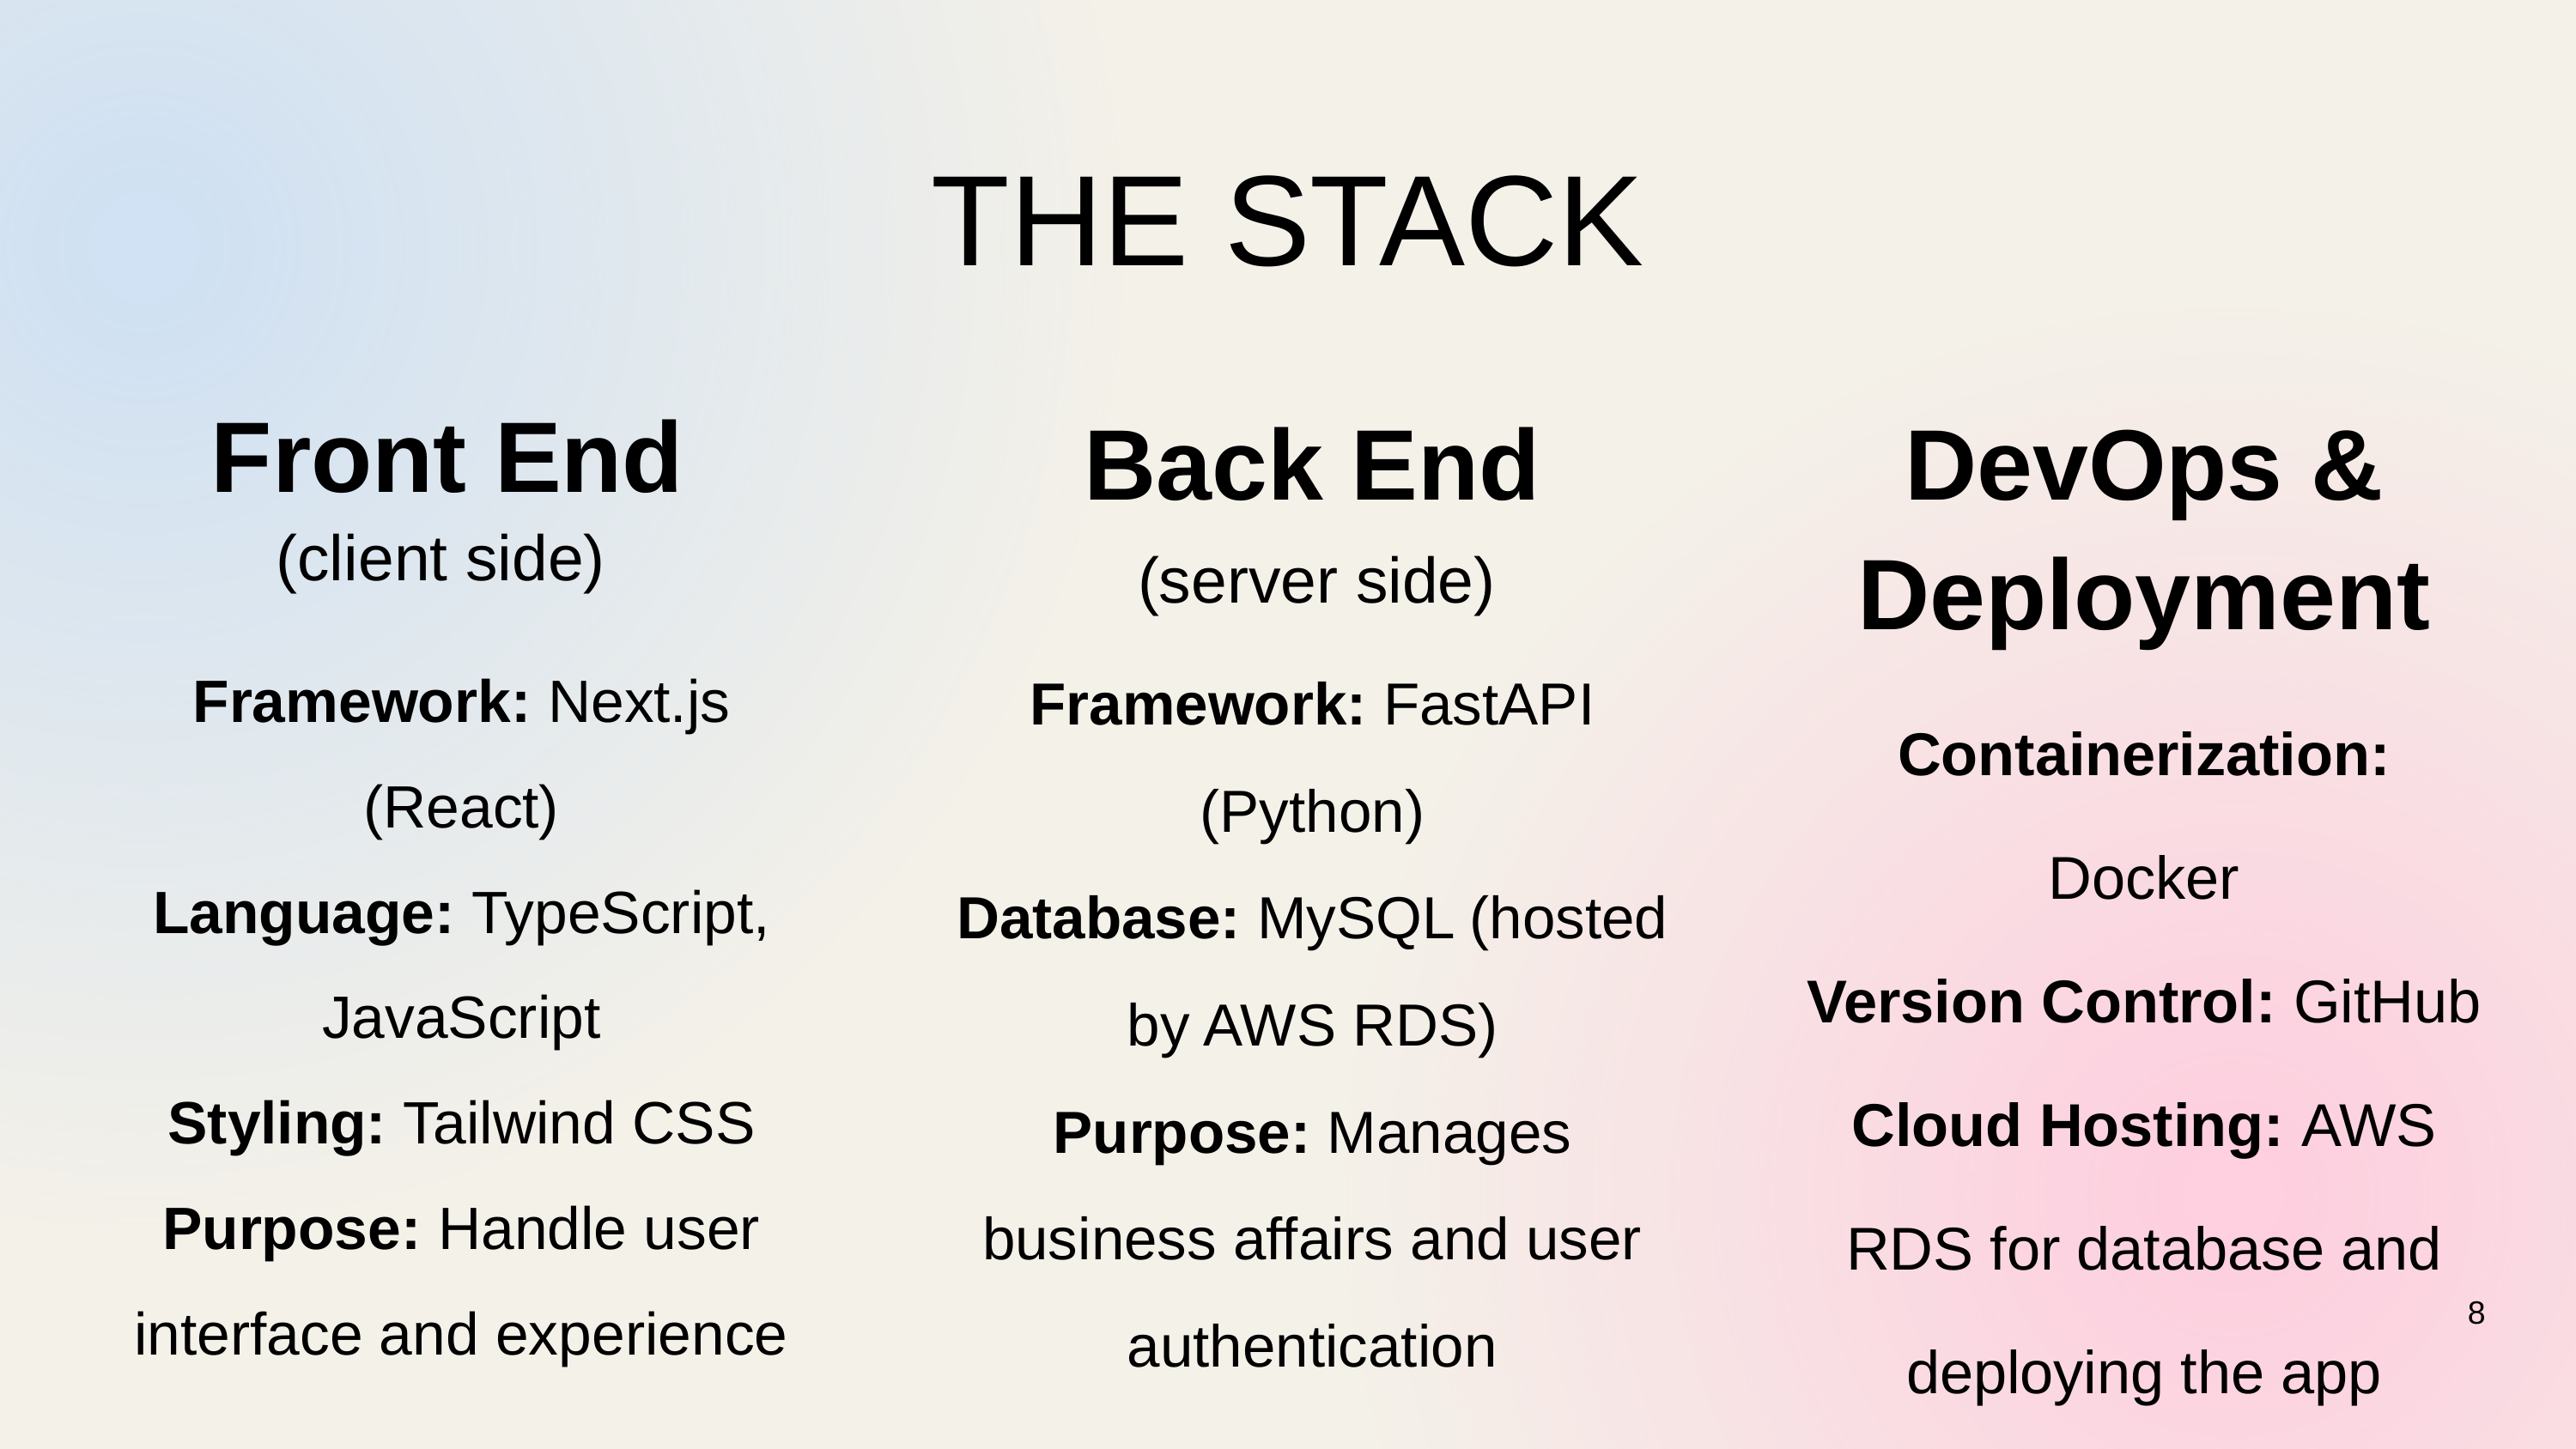

THE STACK

Front End
(client side)
Framework: Next.js (React)
Language: TypeScript, JavaScript
Styling: Tailwind CSS
Purpose: Handle user interface and experience
Back End
(server side)
Framework: FastAPI (Python)
Database: MySQL (hosted by AWS RDS)
Purpose: Manages business affairs and user authentication
DevOps & Deployment
Containerization: Docker
Version Control: GitHub
Cloud Hosting: AWS RDS for database and deploying the app
8